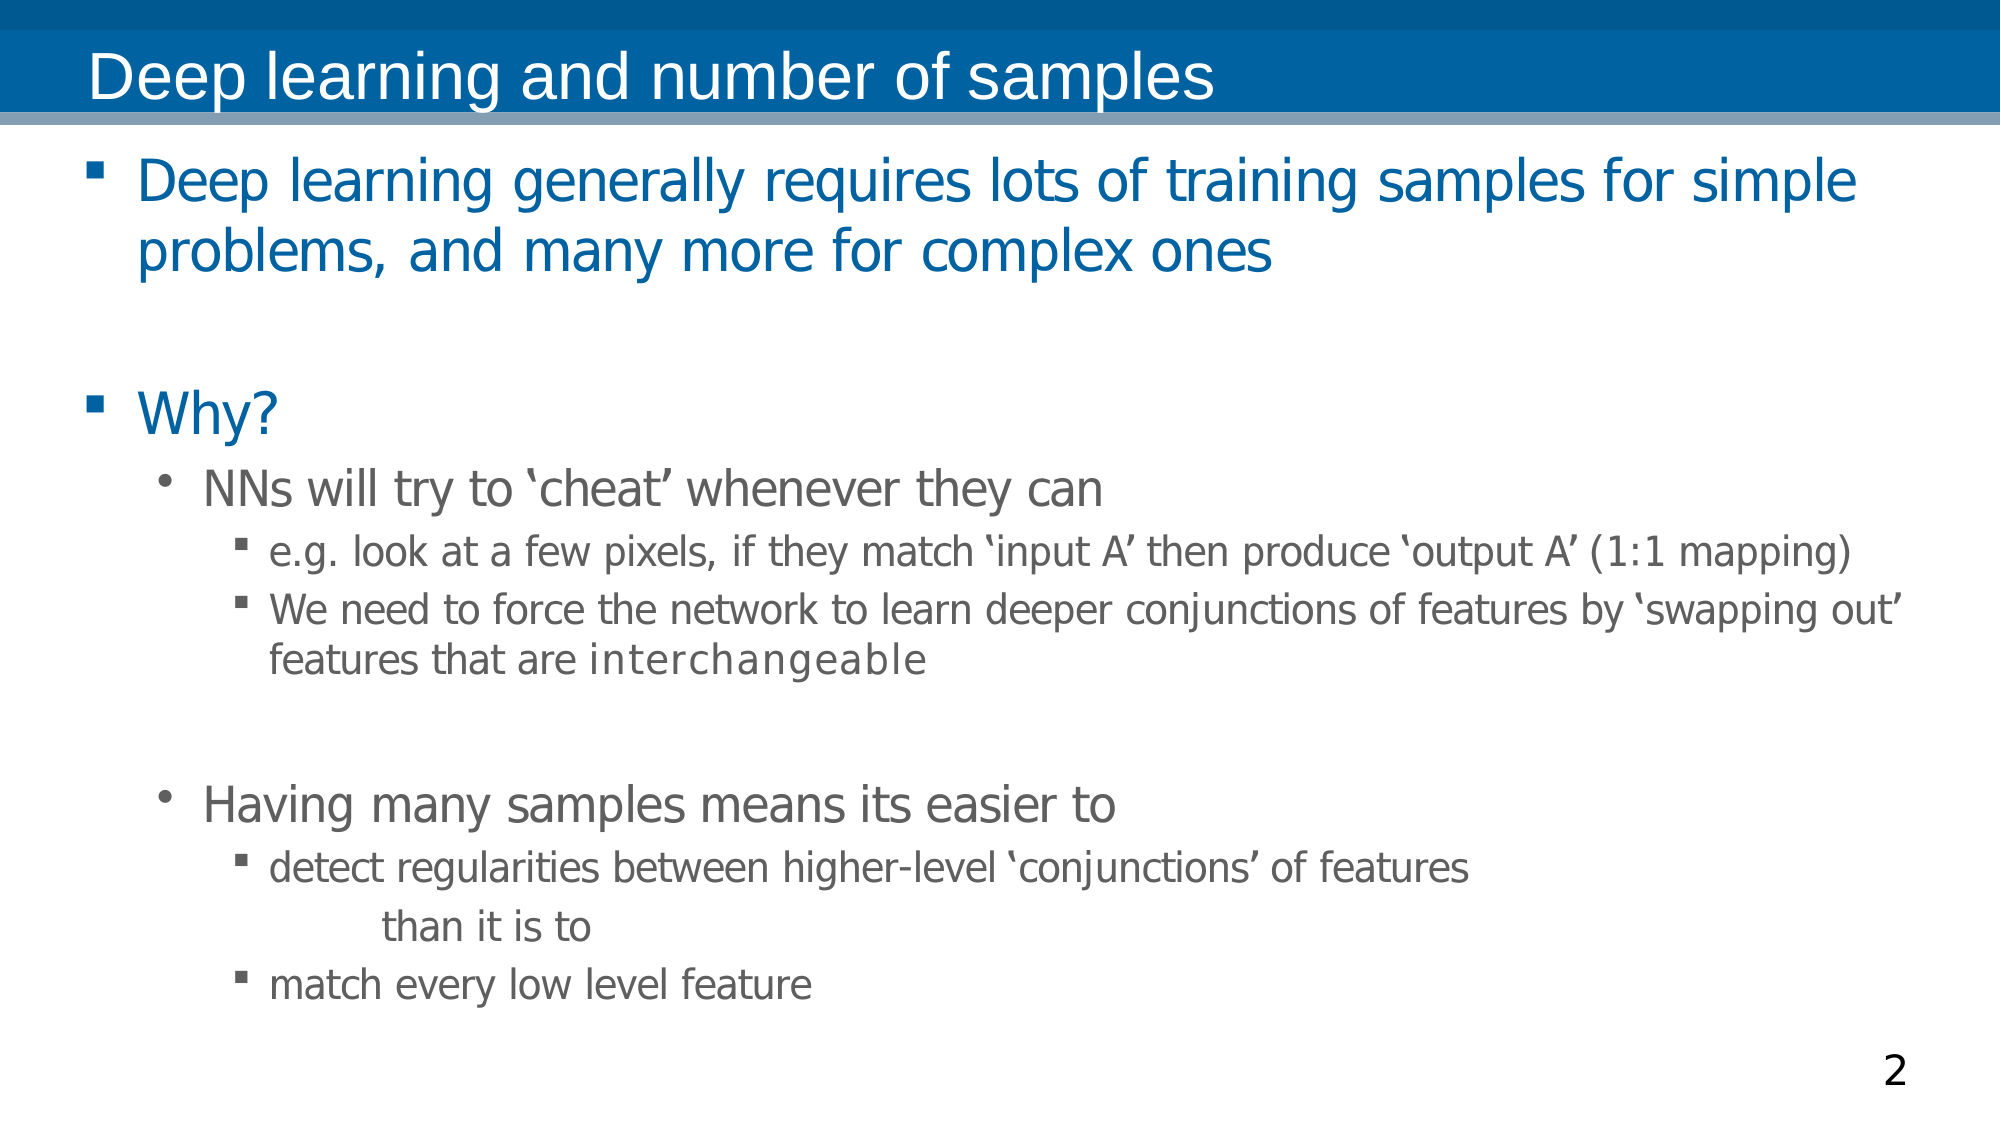

# Deep learning and number of samples
Deep learning generally requires lots of training samples for simple problems, and many more for complex ones

Why?
NNs will try to ‘cheat’ whenever they can
e.g. look at a few pixels, if they match ‘input A’ then produce ‘output A’ (1:1 mapping)
We need to force the network to learn deeper conjunctions of features by ‘swapping out’ features that are interchangeable

Having many samples means its easier to
detect regularities between higher-level ‘conjunctions’ of features
	than it is to
match every low level feature
2